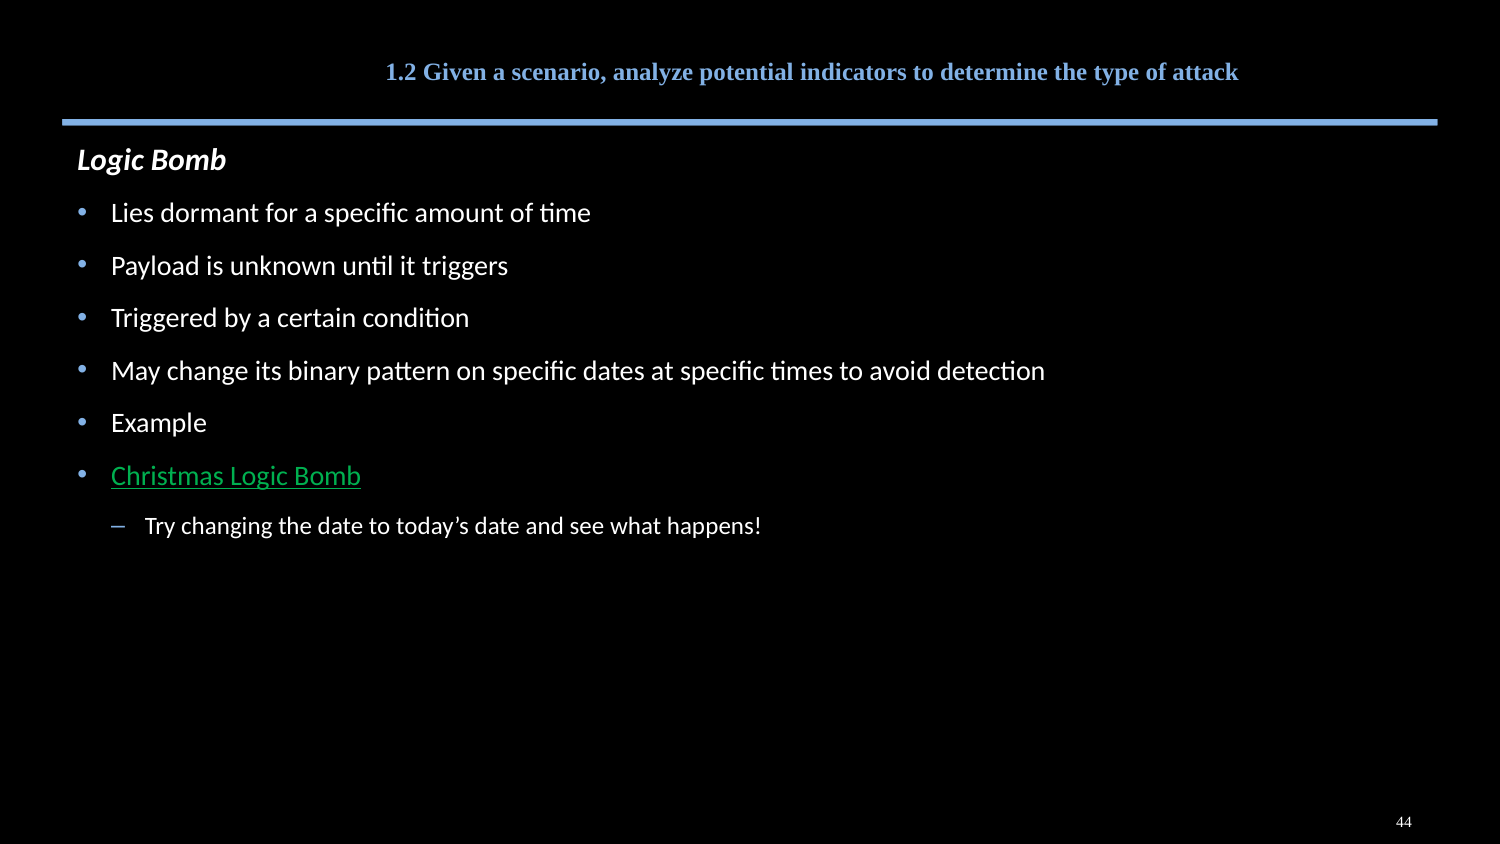

# 1.2 Given a scenario, analyze potential indicators to determine the type of attack
Logic Bomb
Lies dormant for a specific amount of time
Payload is unknown until it triggers
Triggered by a certain condition
May change its binary pattern on specific dates at specific times to avoid detection
Example
Christmas Logic Bomb
Try changing the date to today’s date and see what happens!

44